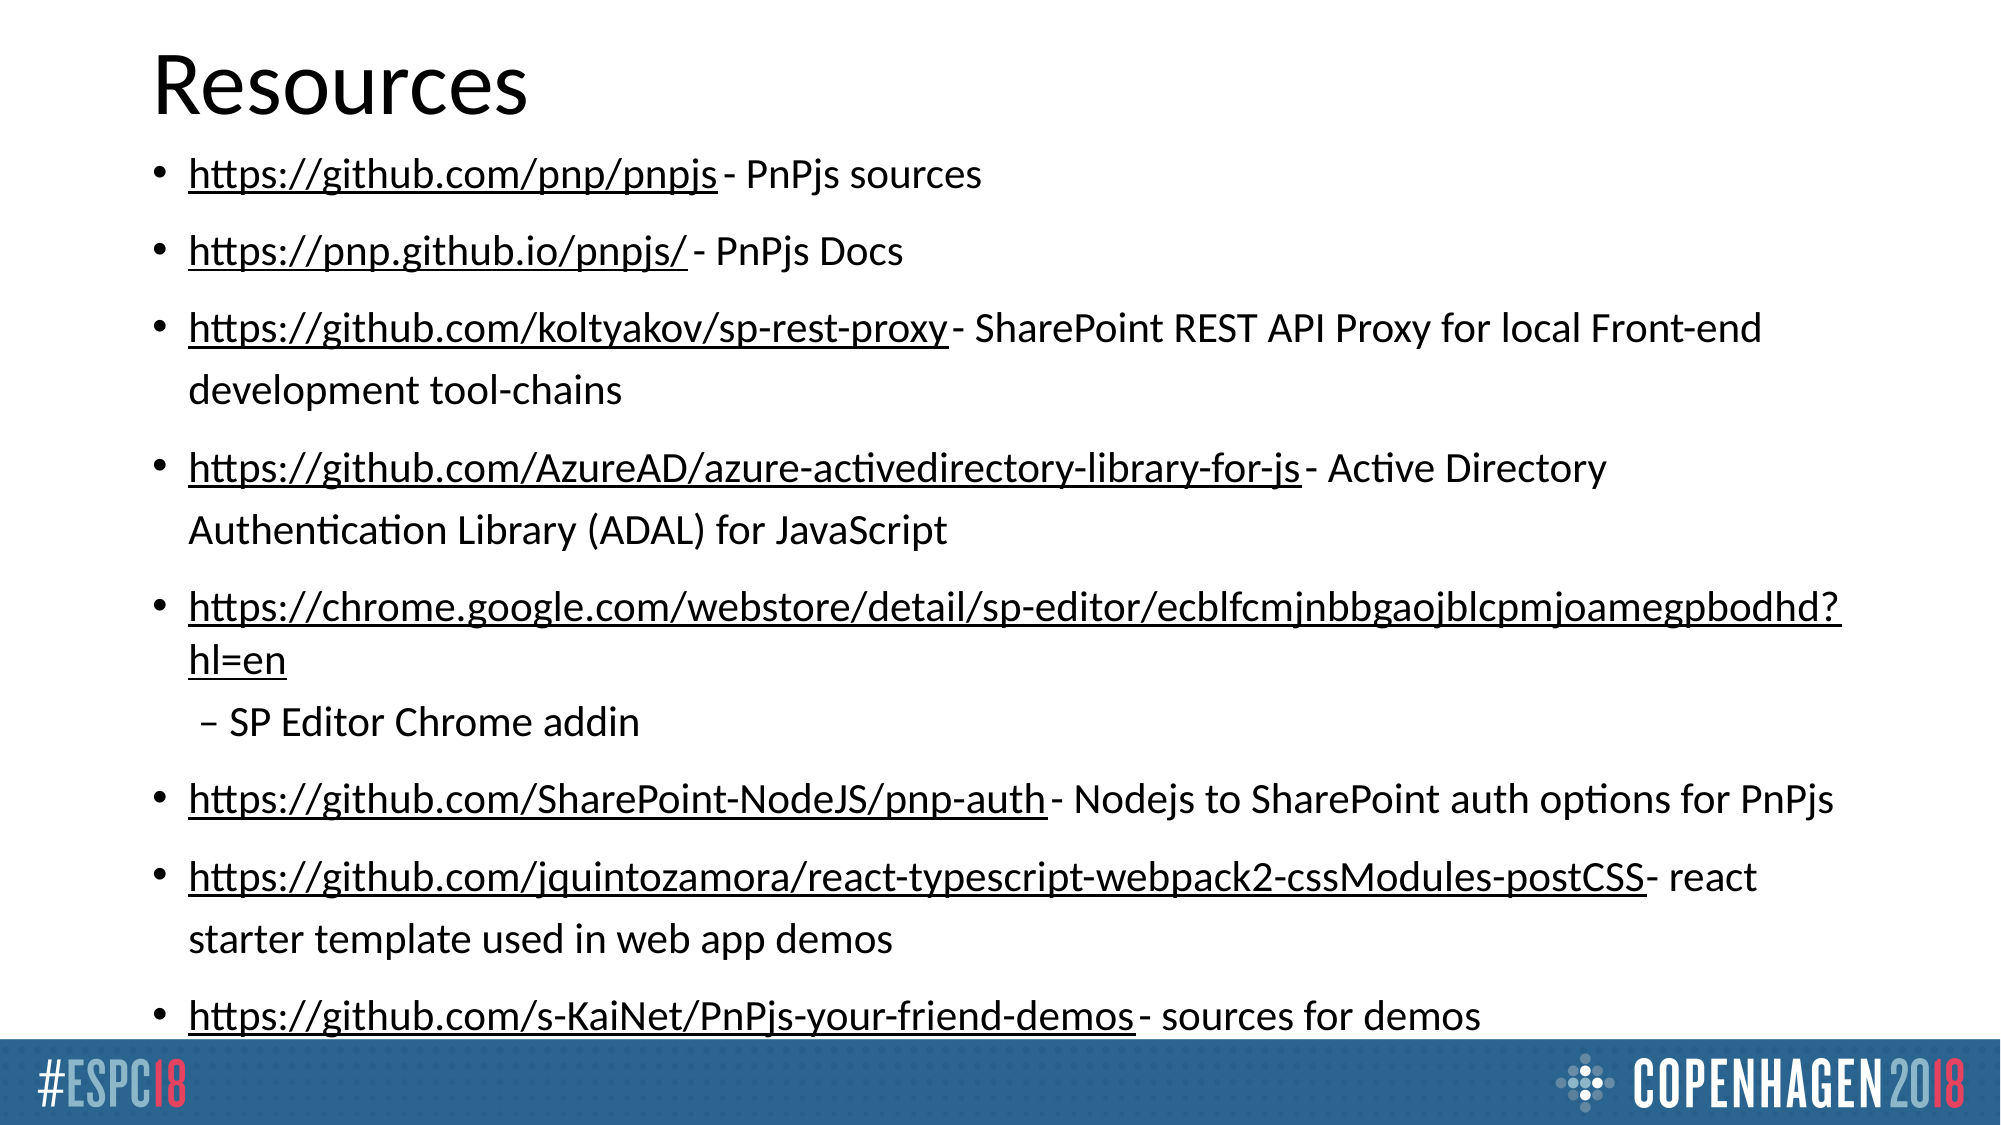

# Resources
https://github.com/pnp/pnpjs - PnPjs sources
https://pnp.github.io/pnpjs/ - PnPjs Docs
https://github.com/koltyakov/sp-rest-proxy - SharePoint REST API Proxy for local Front-end development tool-chains
https://github.com/AzureAD/azure-activedirectory-library-for-js - Active Directory Authentication Library (ADAL) for JavaScript
https://chrome.google.com/webstore/detail/sp-editor/ecblfcmjnbbgaojblcpmjoamegpbodhd?hl=en – SP Editor Chrome addin
https://github.com/SharePoint-NodeJS/pnp-auth - Nodejs to SharePoint auth options for PnPjs
https://github.com/jquintozamora/react-typescript-webpack2-cssModules-postCSS - react starter template used in web app demos
https://github.com/s-KaiNet/PnPjs-your-friend-demos - sources for demos